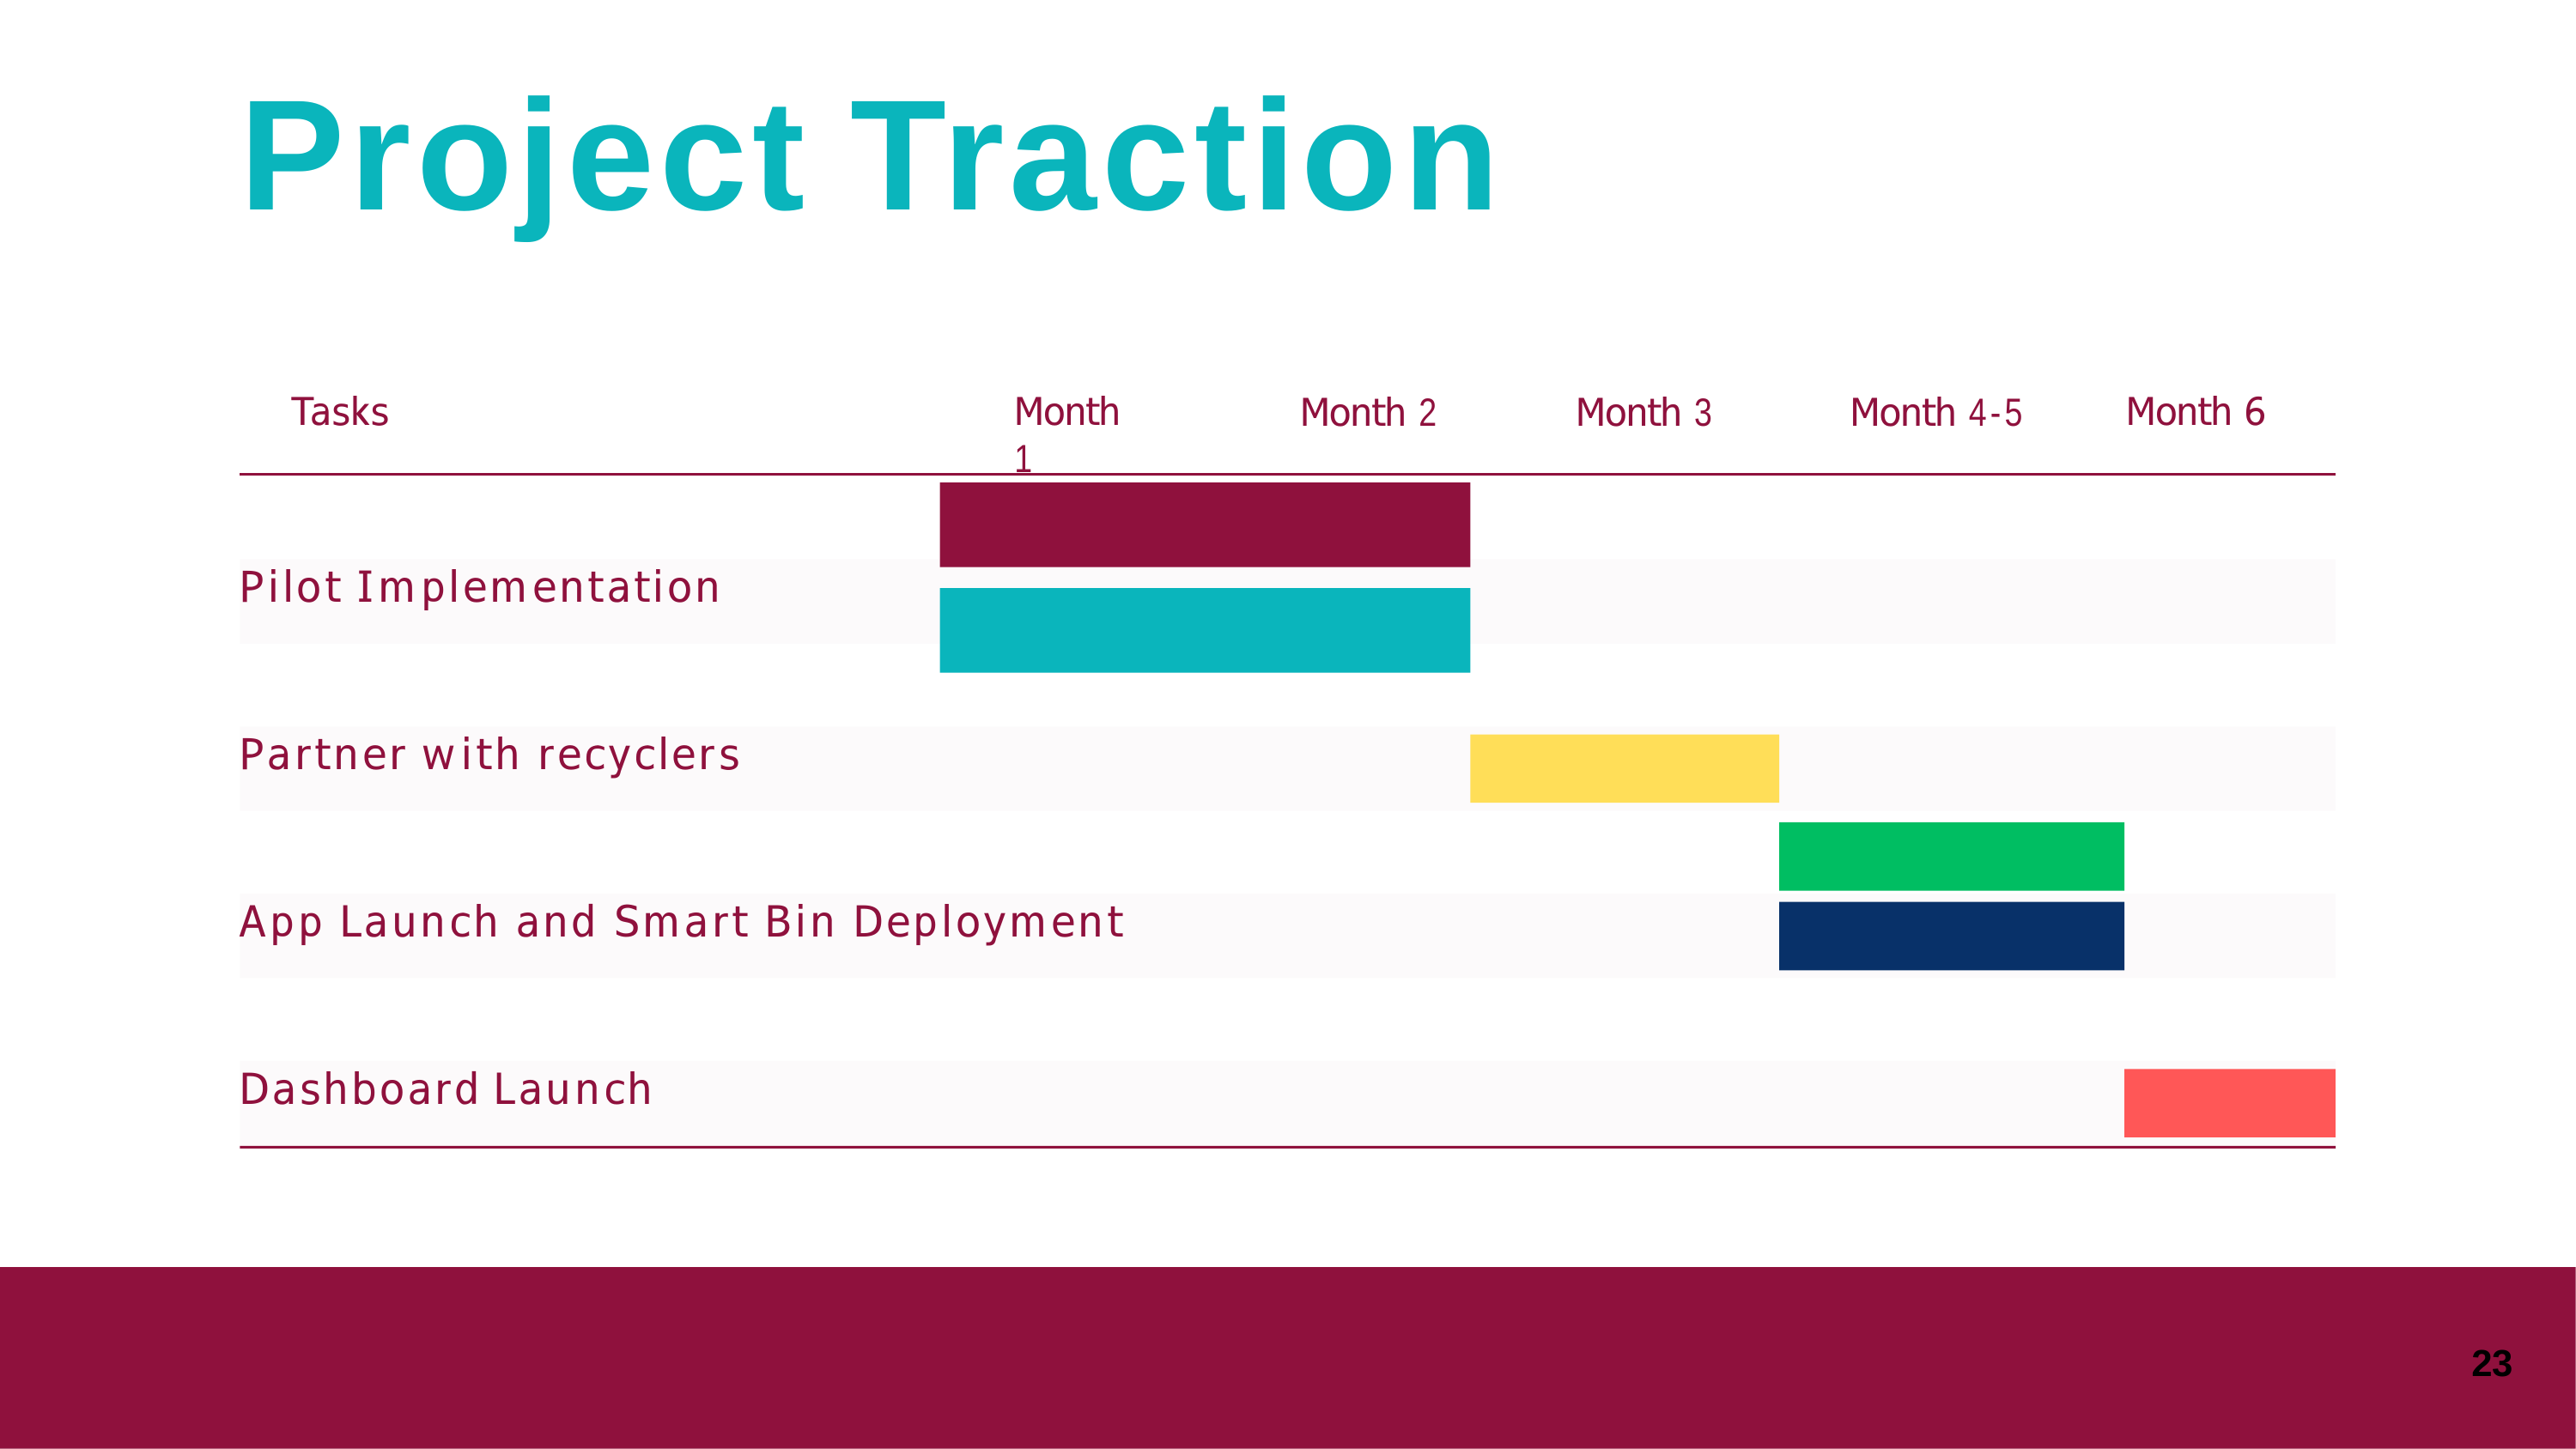

# Project Traction
Tasks
Month 1
Month 2
Month 3
Month 4-5
Month 6

Pilot Implementation

Partner with recyclers

App Launch and Smart Bin Deployment

Dashboard Launch

23